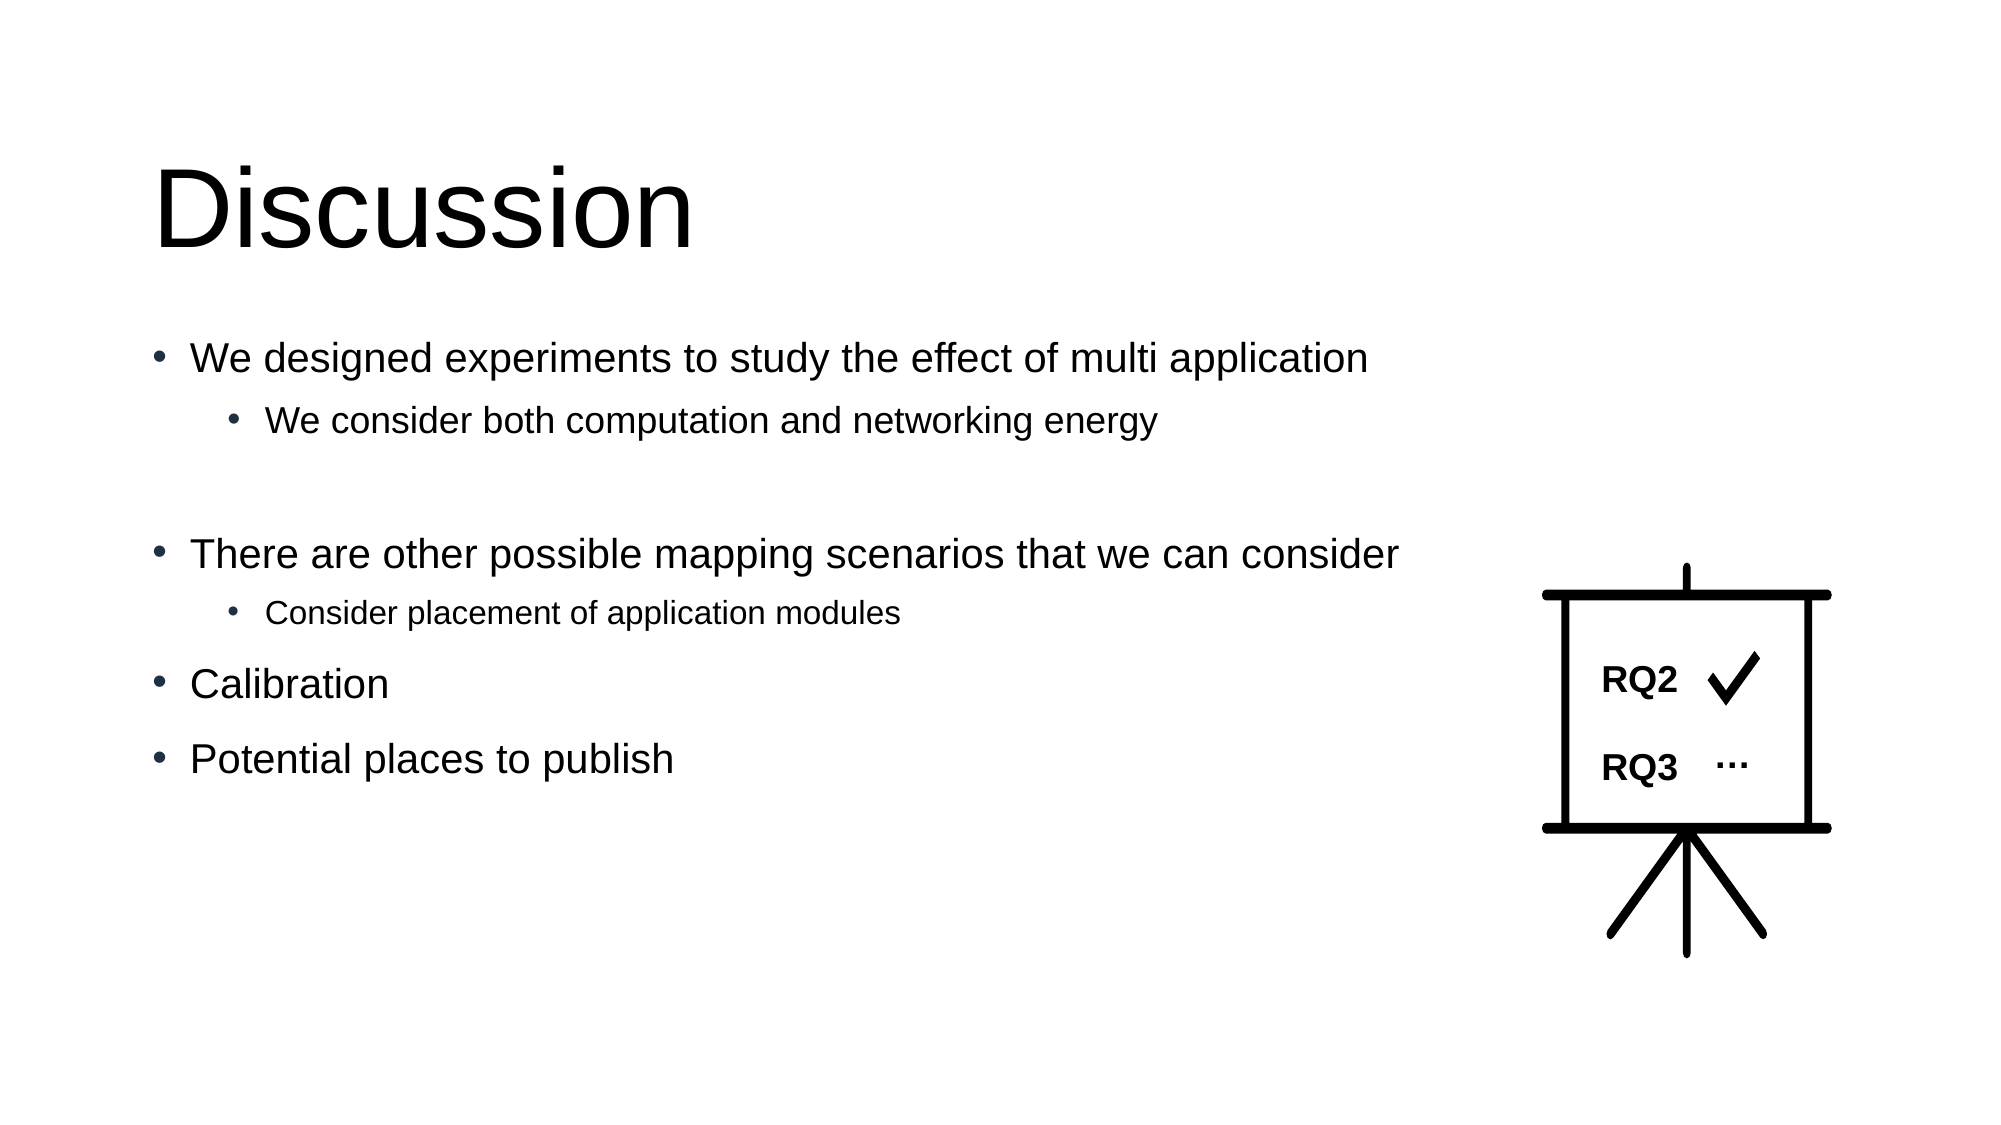

# Discussion
We designed experiments to study the effect of multi application
We consider both computation and networking energy

There are other possible mapping scenarios that we can consider
Consider placement of application modules
Calibration
Potential places to publish

RQ2
…
RQ3